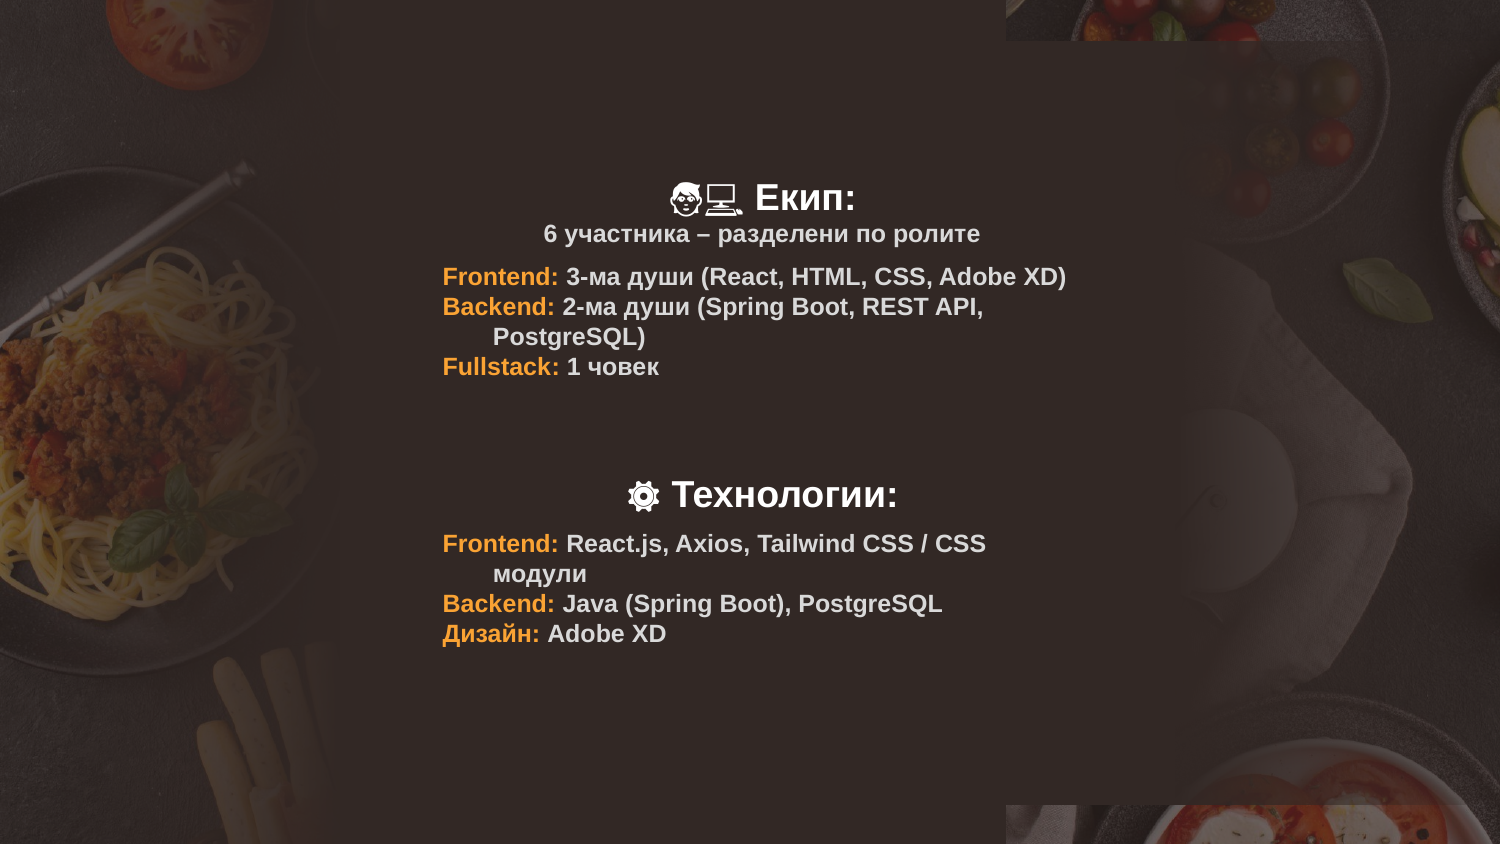

🧑‍💻 Екип:
6 участника – разделени по ролите
Frontend: 3-ма души (React, HTML, CSS, Adobe XD)
Backend: 2-ма души (Spring Boot, REST API, PostgreSQL)
Fullstack: 1 човек

⚙️ Технологии:
Frontend: React.js, Axios, Tailwind CSS / CSS модули
Backend: Java (Spring Boot), PostgreSQL
Дизайн: Adobe XD